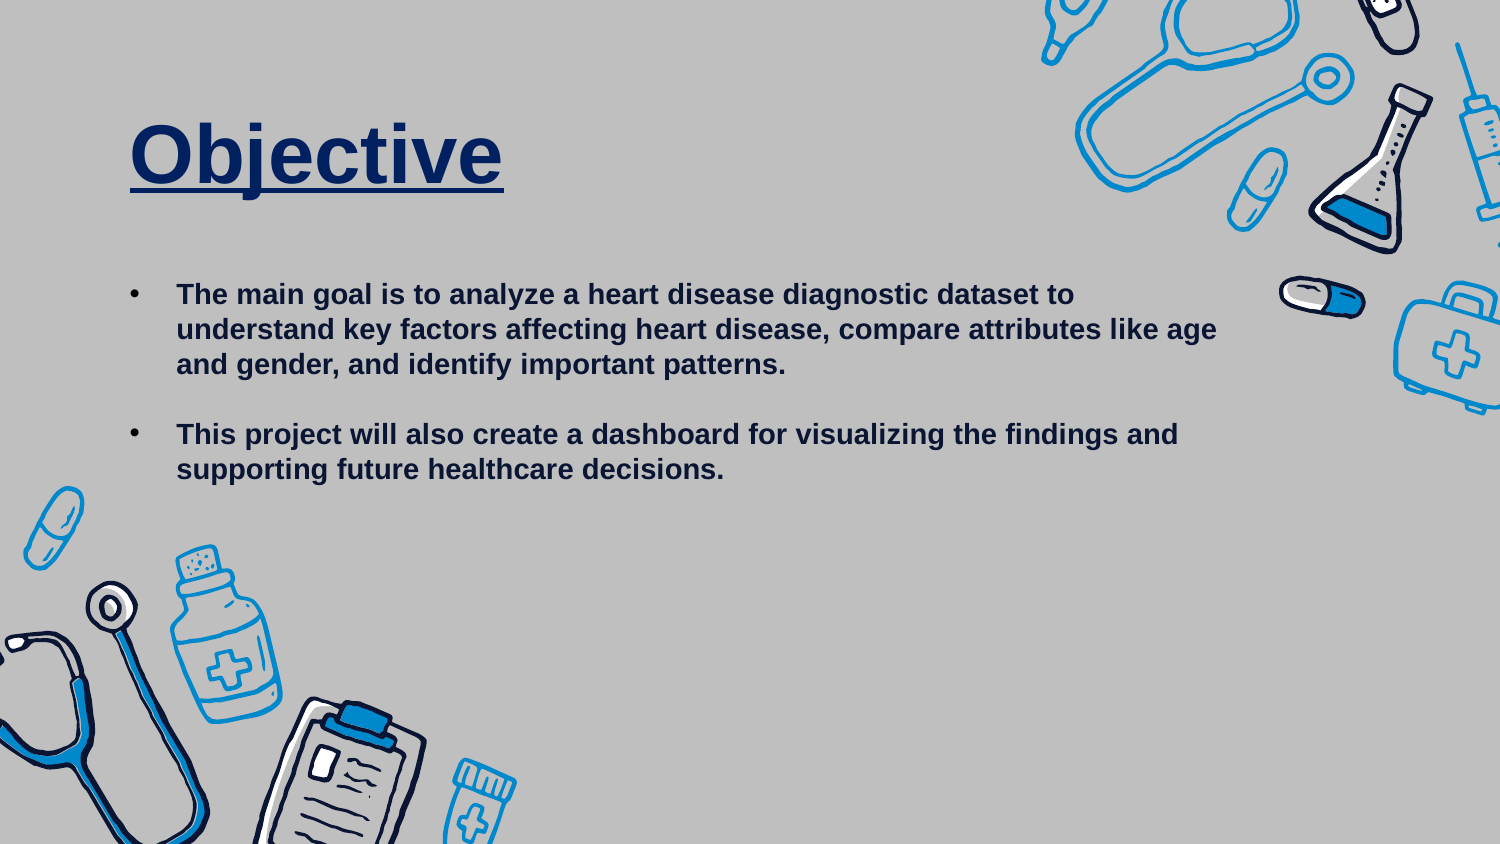

Objective
The main goal is to analyze a heart disease diagnostic dataset to understand key factors affecting heart disease, compare attributes like age and gender, and identify important patterns.

This project will also create a dashboard for visualizing the findings and supporting future healthcare decisions.